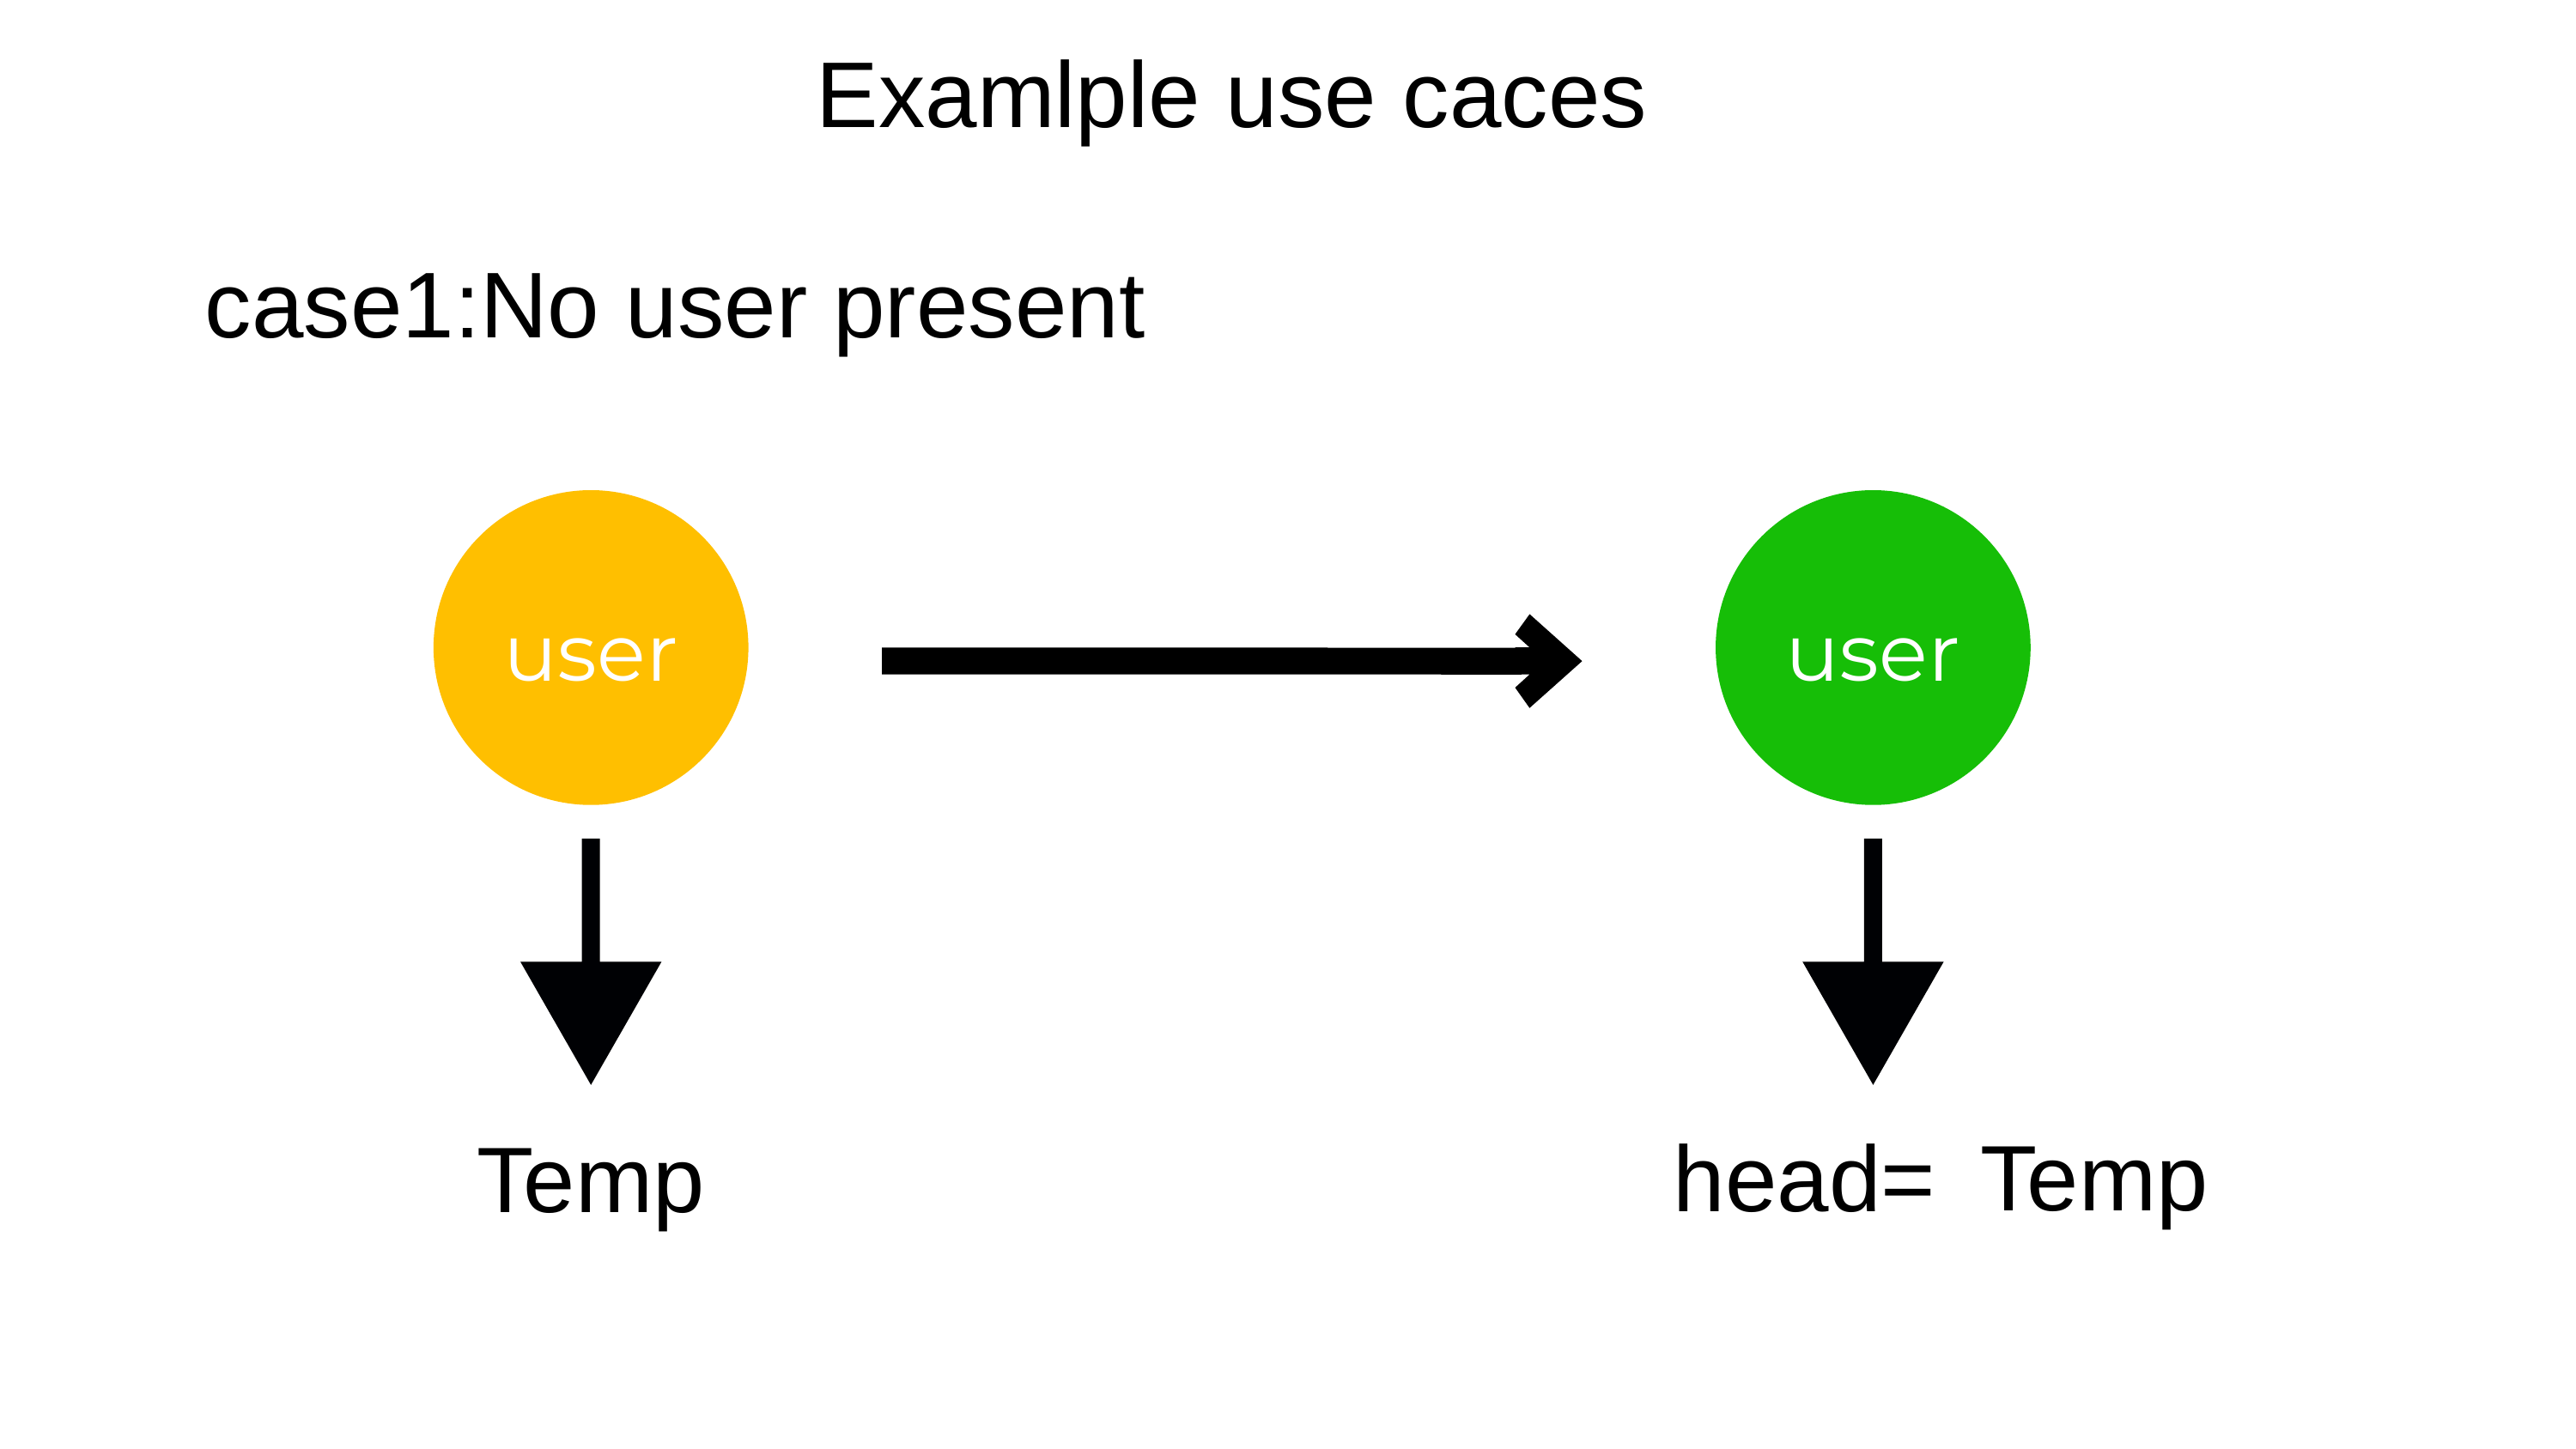

Examlple use caces
case1:No user present

user

user

head=
Temp
Temp